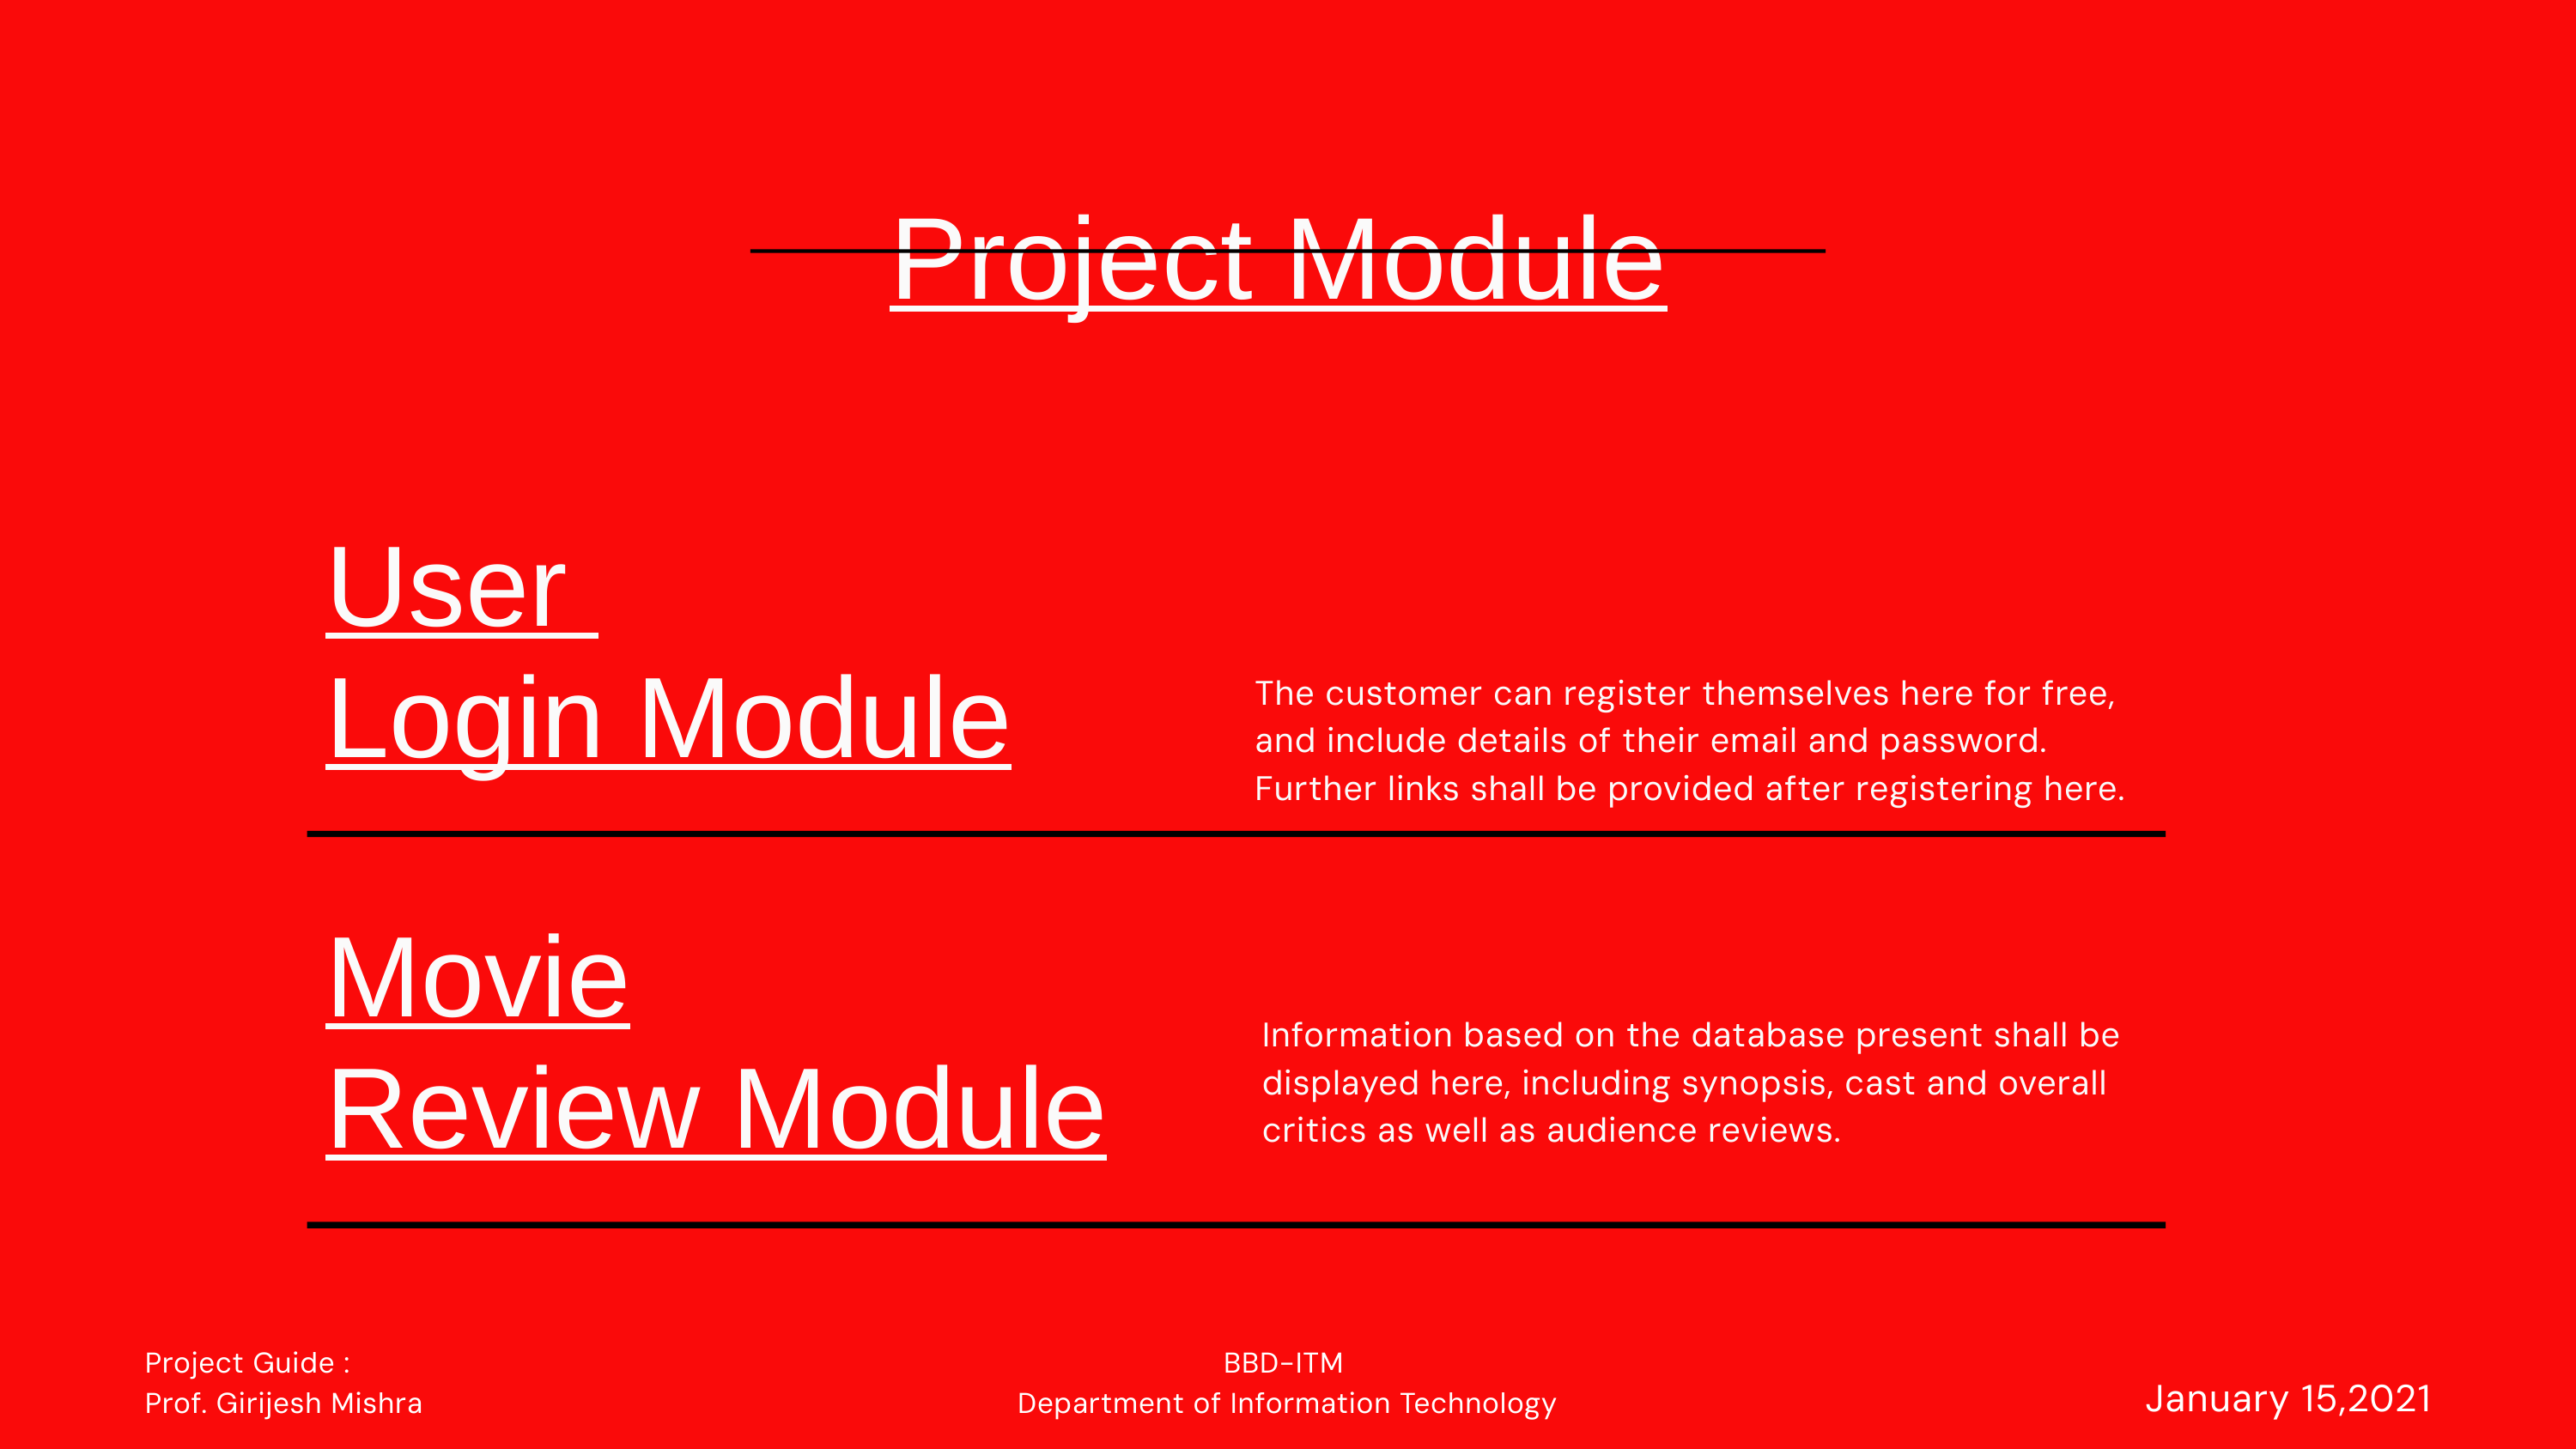

Project Module
User
Login Module
The customer can register themselves here for free, and include details of their email and password. Further links shall be provided after registering here.

Movie
Review Module
Information based on the database present shall be displayed here, including synopsis, cast and overall critics as well as audience reviews.
Project Guide :
Prof. Girijesh Mishra
BBD-ITM
Department of Information Technology
January 15,2021